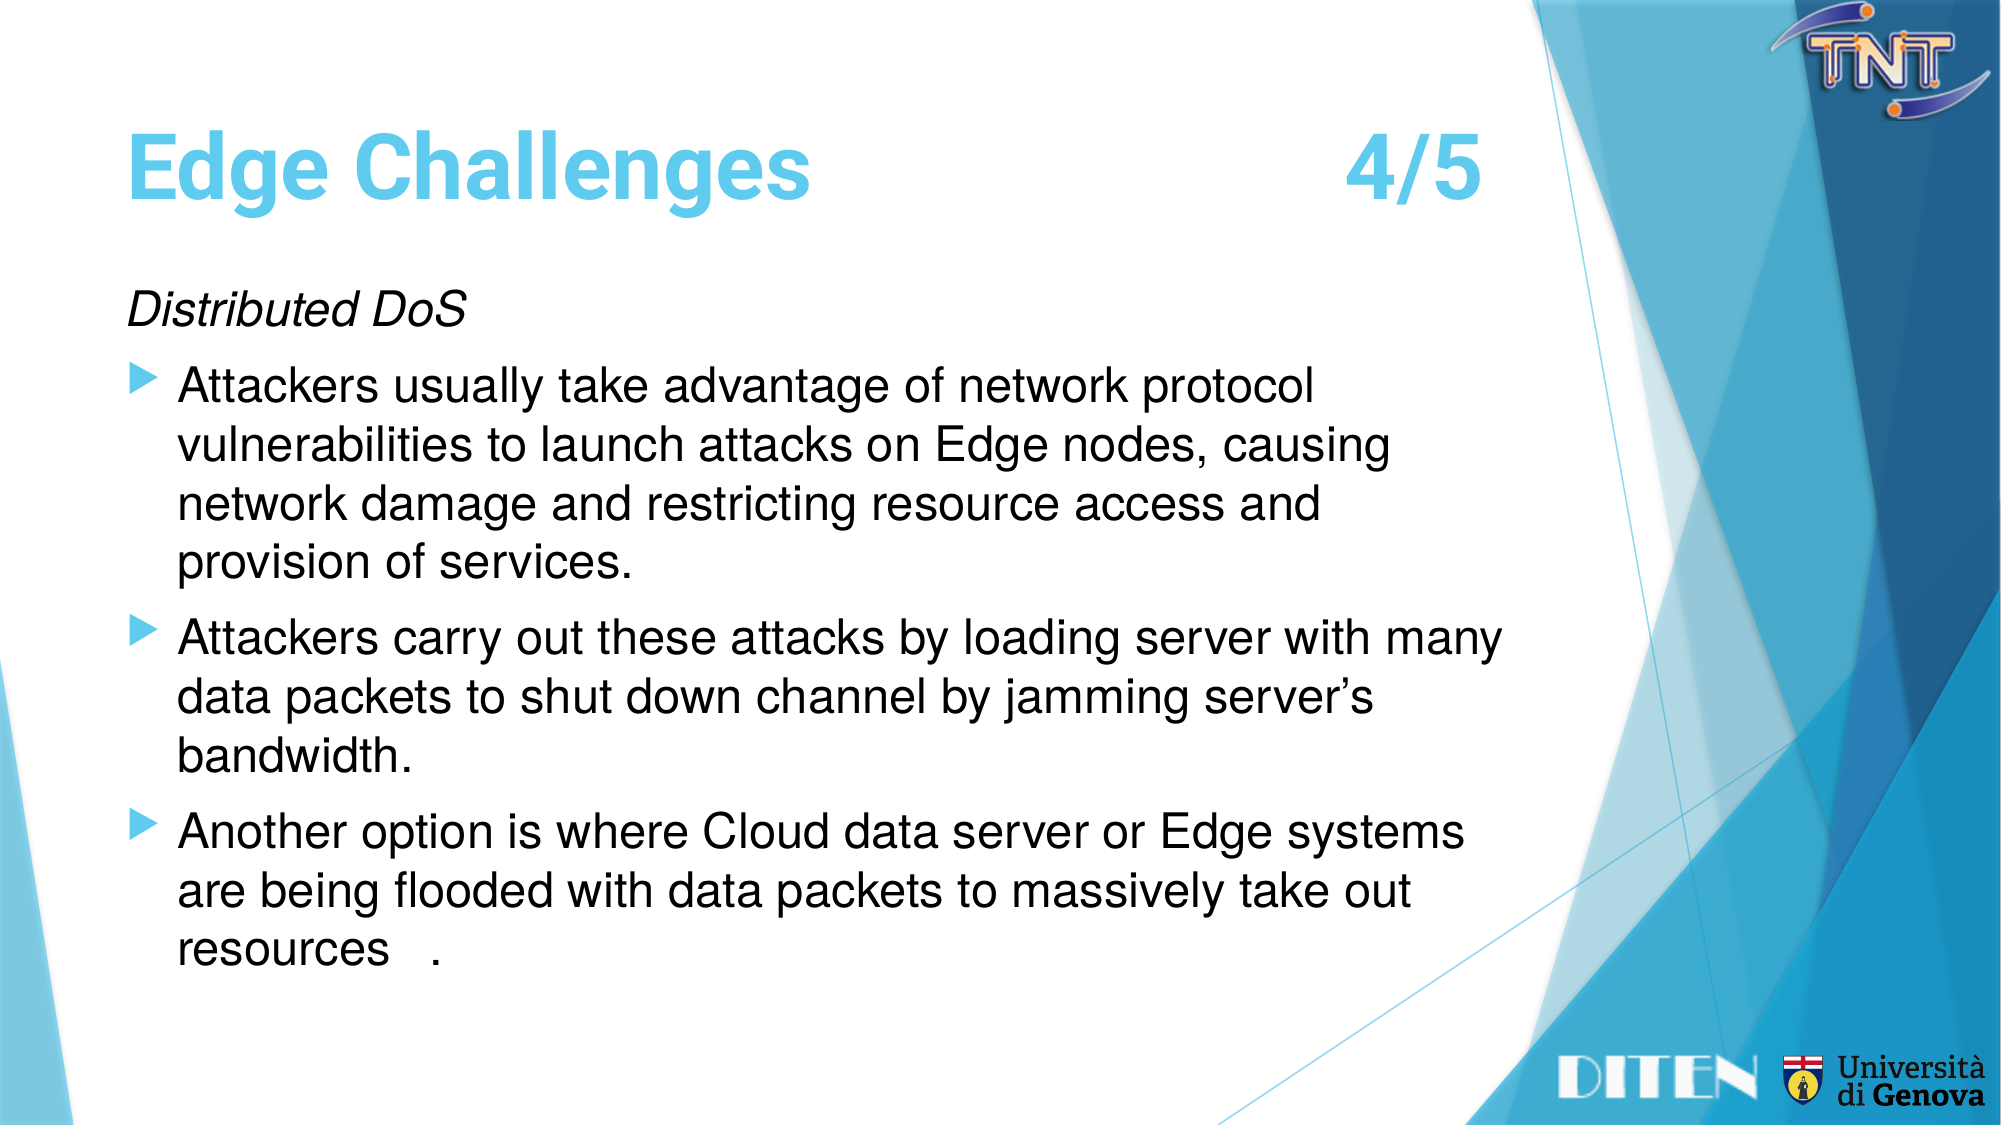

# Edge Challenges	4/5
Distributed DoS
Attackers usually take advantage of network protocol vulnerabilities to launch attacks on Edge nodes, causing network damage and restricting resource access and provision of services.
Attackers carry out these attacks by loading server with many data packets to shut down channel by jamming server’s bandwidth.
Another option is where Cloud data server or Edge systems are being flooded with data packets to massively take out resources	.